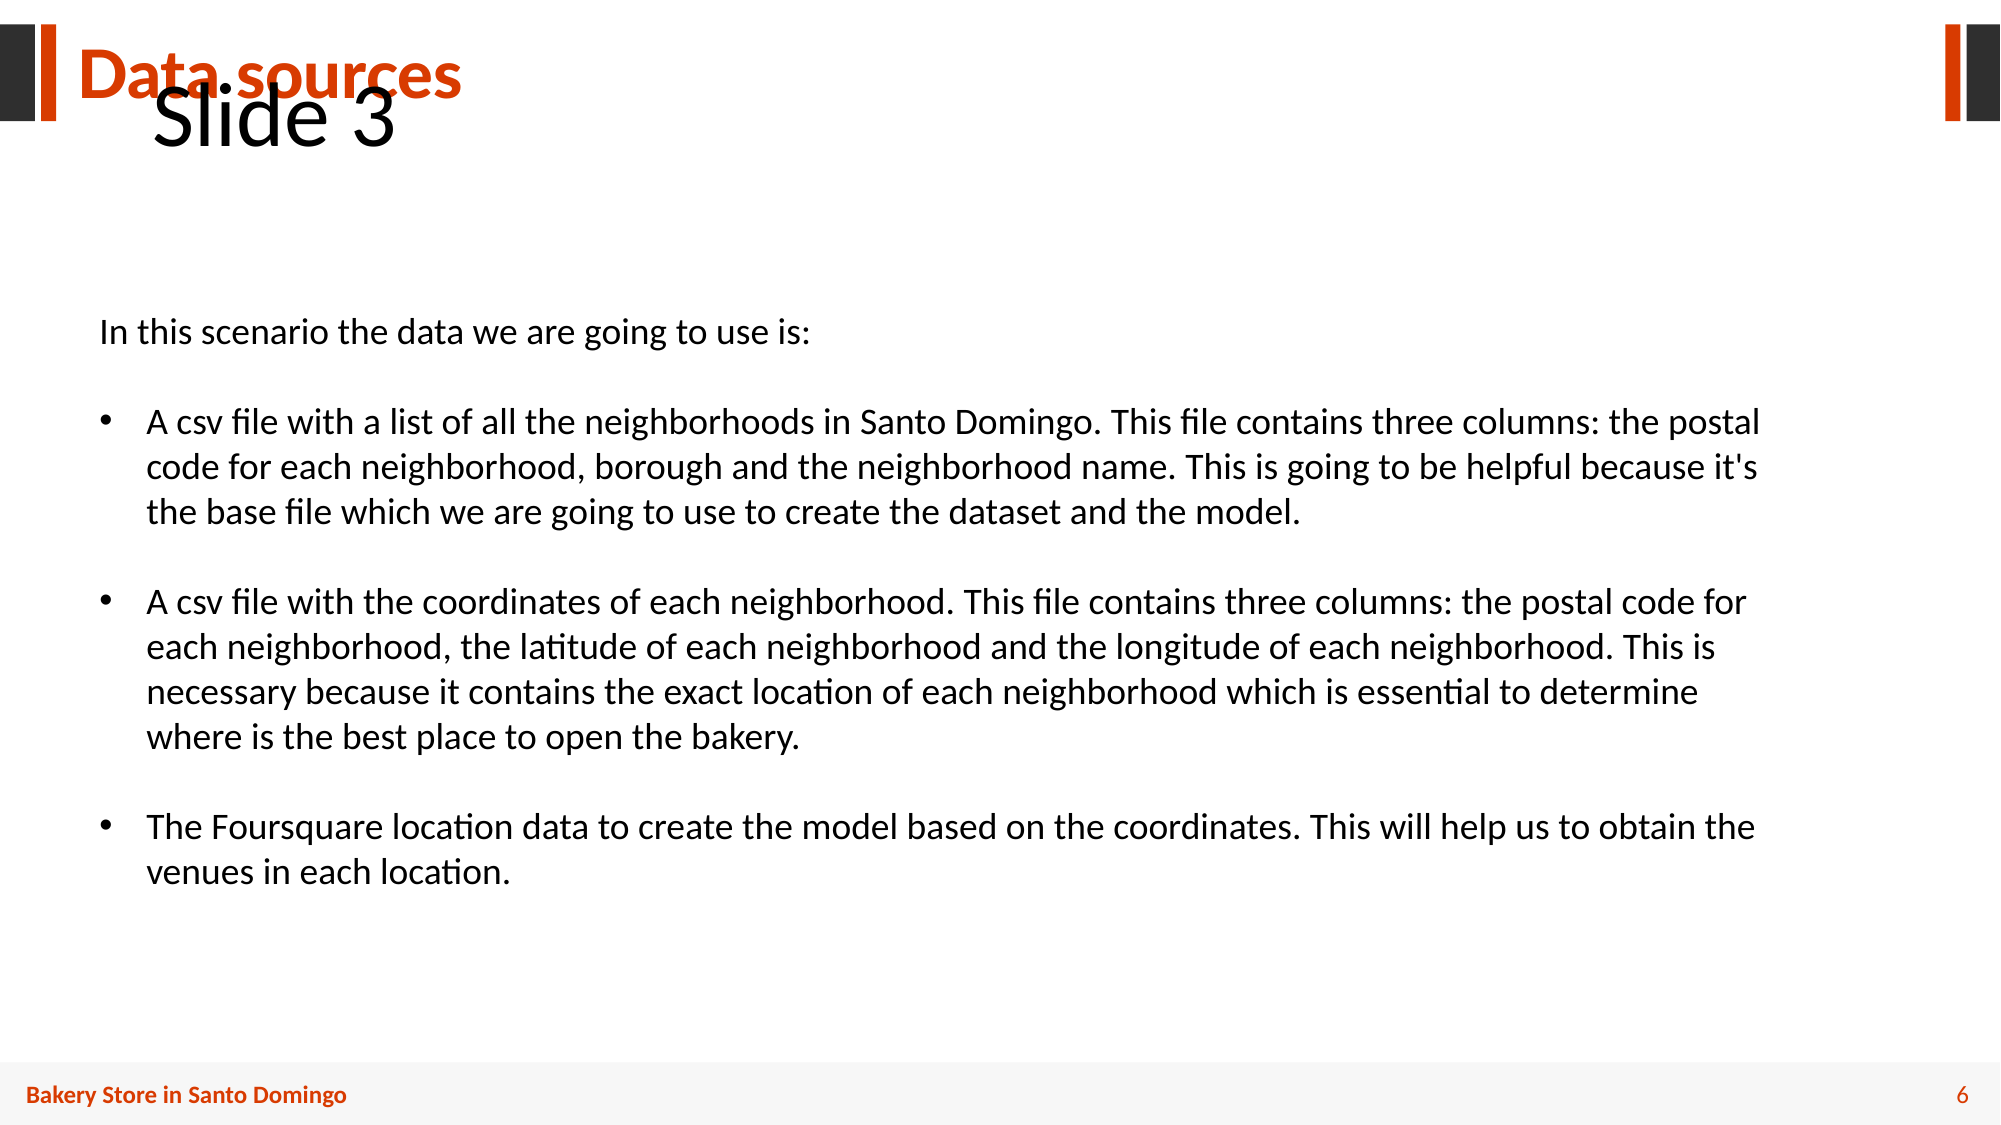

Data sources
# Slide 3
In this scenario the data we are going to use is:

A csv file with a list of all the neighborhoods in Santo Domingo. This file contains three columns: the postal code for each neighborhood, borough and the neighborhood name. This is going to be helpful because it's the base file which we are going to use to create the dataset and the model.

A csv file with the coordinates of each neighborhood. This file contains three columns: the postal code for each neighborhood, the latitude of each neighborhood and the longitude of each neighborhood. This is necessary because it contains the exact location of each neighborhood which is essential to determine where is the best place to open the bakery.

The Foursquare location data to create the model based on the coordinates. This will help us to obtain the venues in each location.